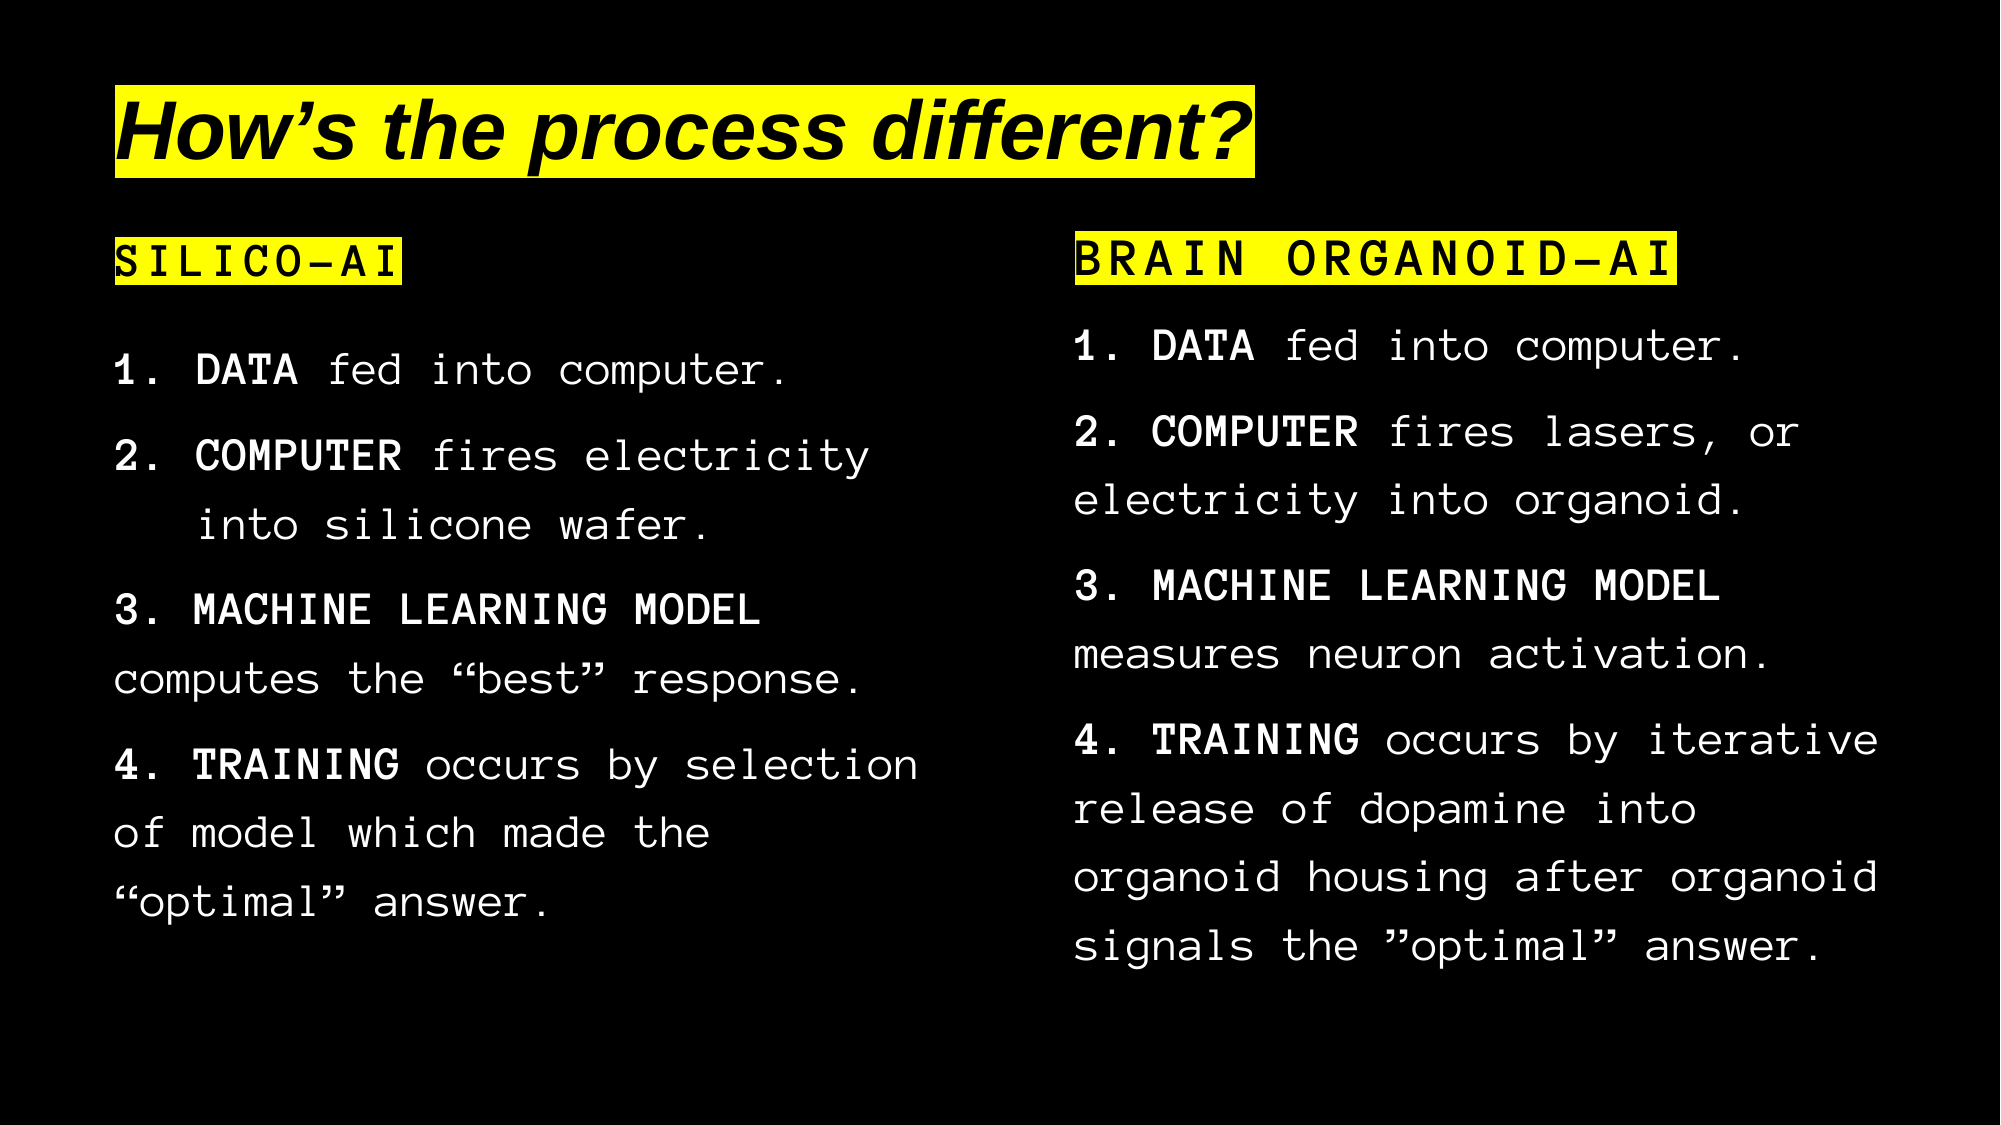

# How’s the process different?
SILICO-AI
Brain Organoid-AI
1. DATA fed into computer.
2. COMPUTER fires lasers, or electricity into organoid.
3. MACHINE LEARNING MODEL measures neuron activation.
4. TRAINING occurs by iterative release of dopamine into organoid housing after organoid signals the ”optimal” answer.

DATA fed into computer.
COMPUTER fires electricity into silicone wafer.
3. MACHINE LEARNING MODEL computes the “best” response.
4. TRAINING occurs by selection of model which made the “optimal” answer.